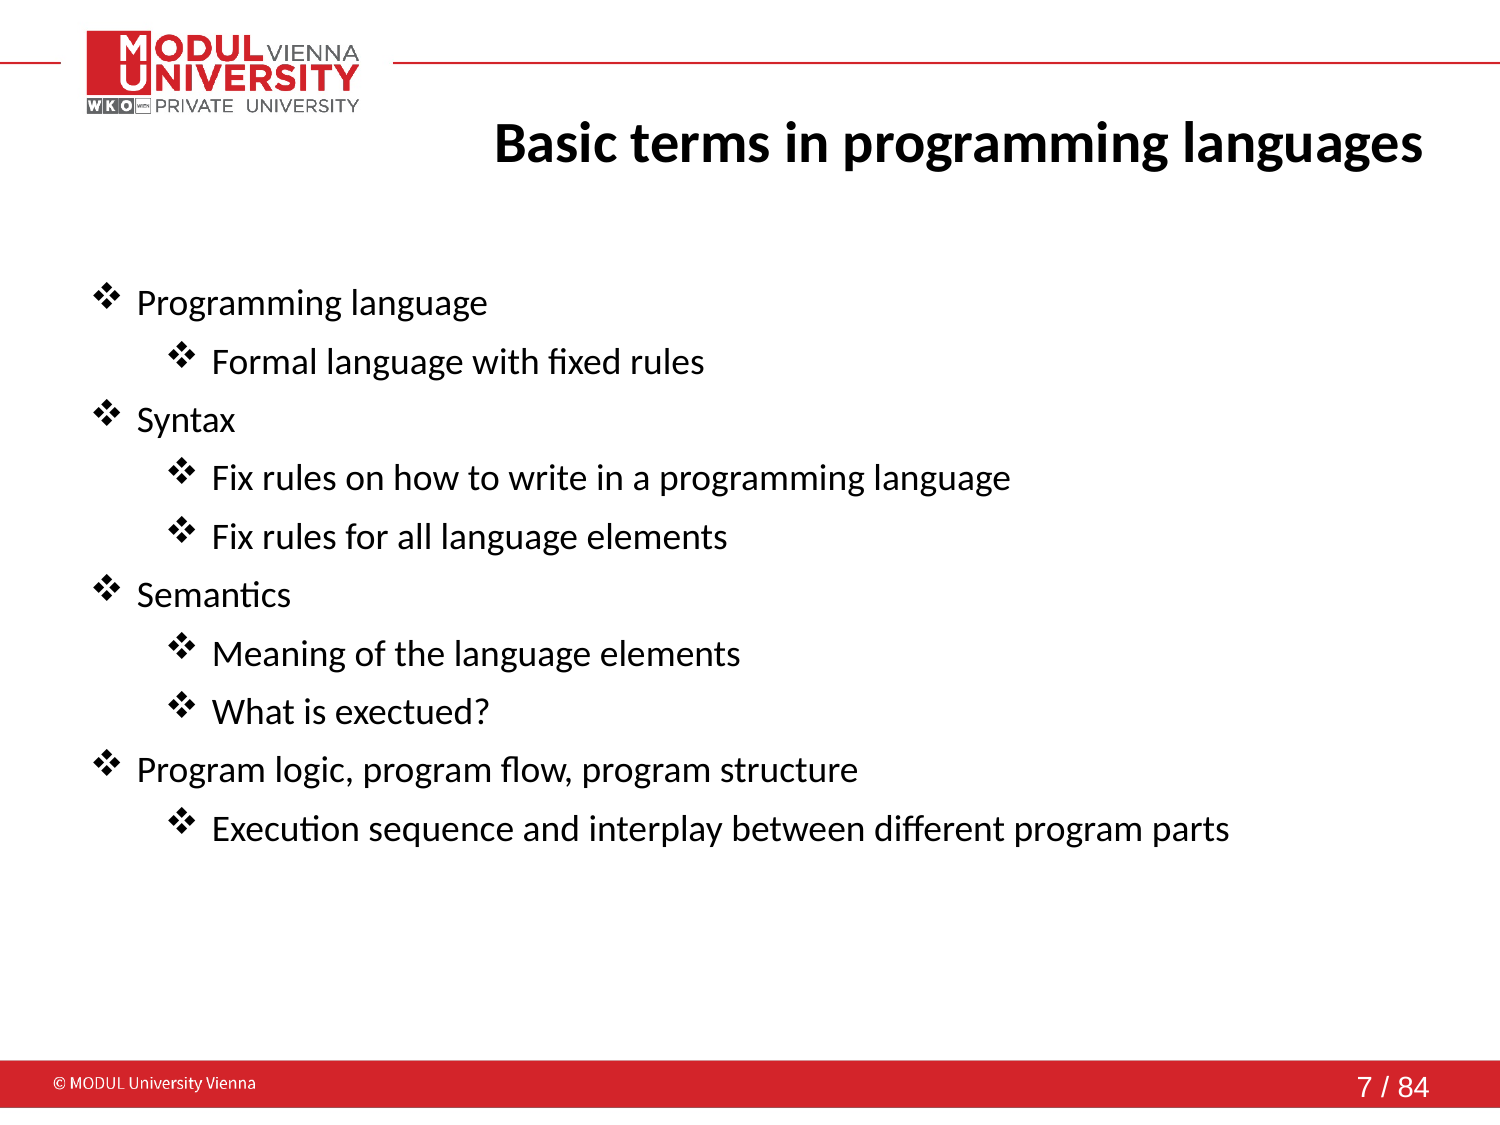

# Basic terms in programming languages
Programming language
Formal language with fixed rules
Syntax
Fix rules on how to write in a programming language
Fix rules for all language elements
Semantics
Meaning of the language elements
What is exectued?
Program logic, program flow, program structure
Execution sequence and interplay between different program parts